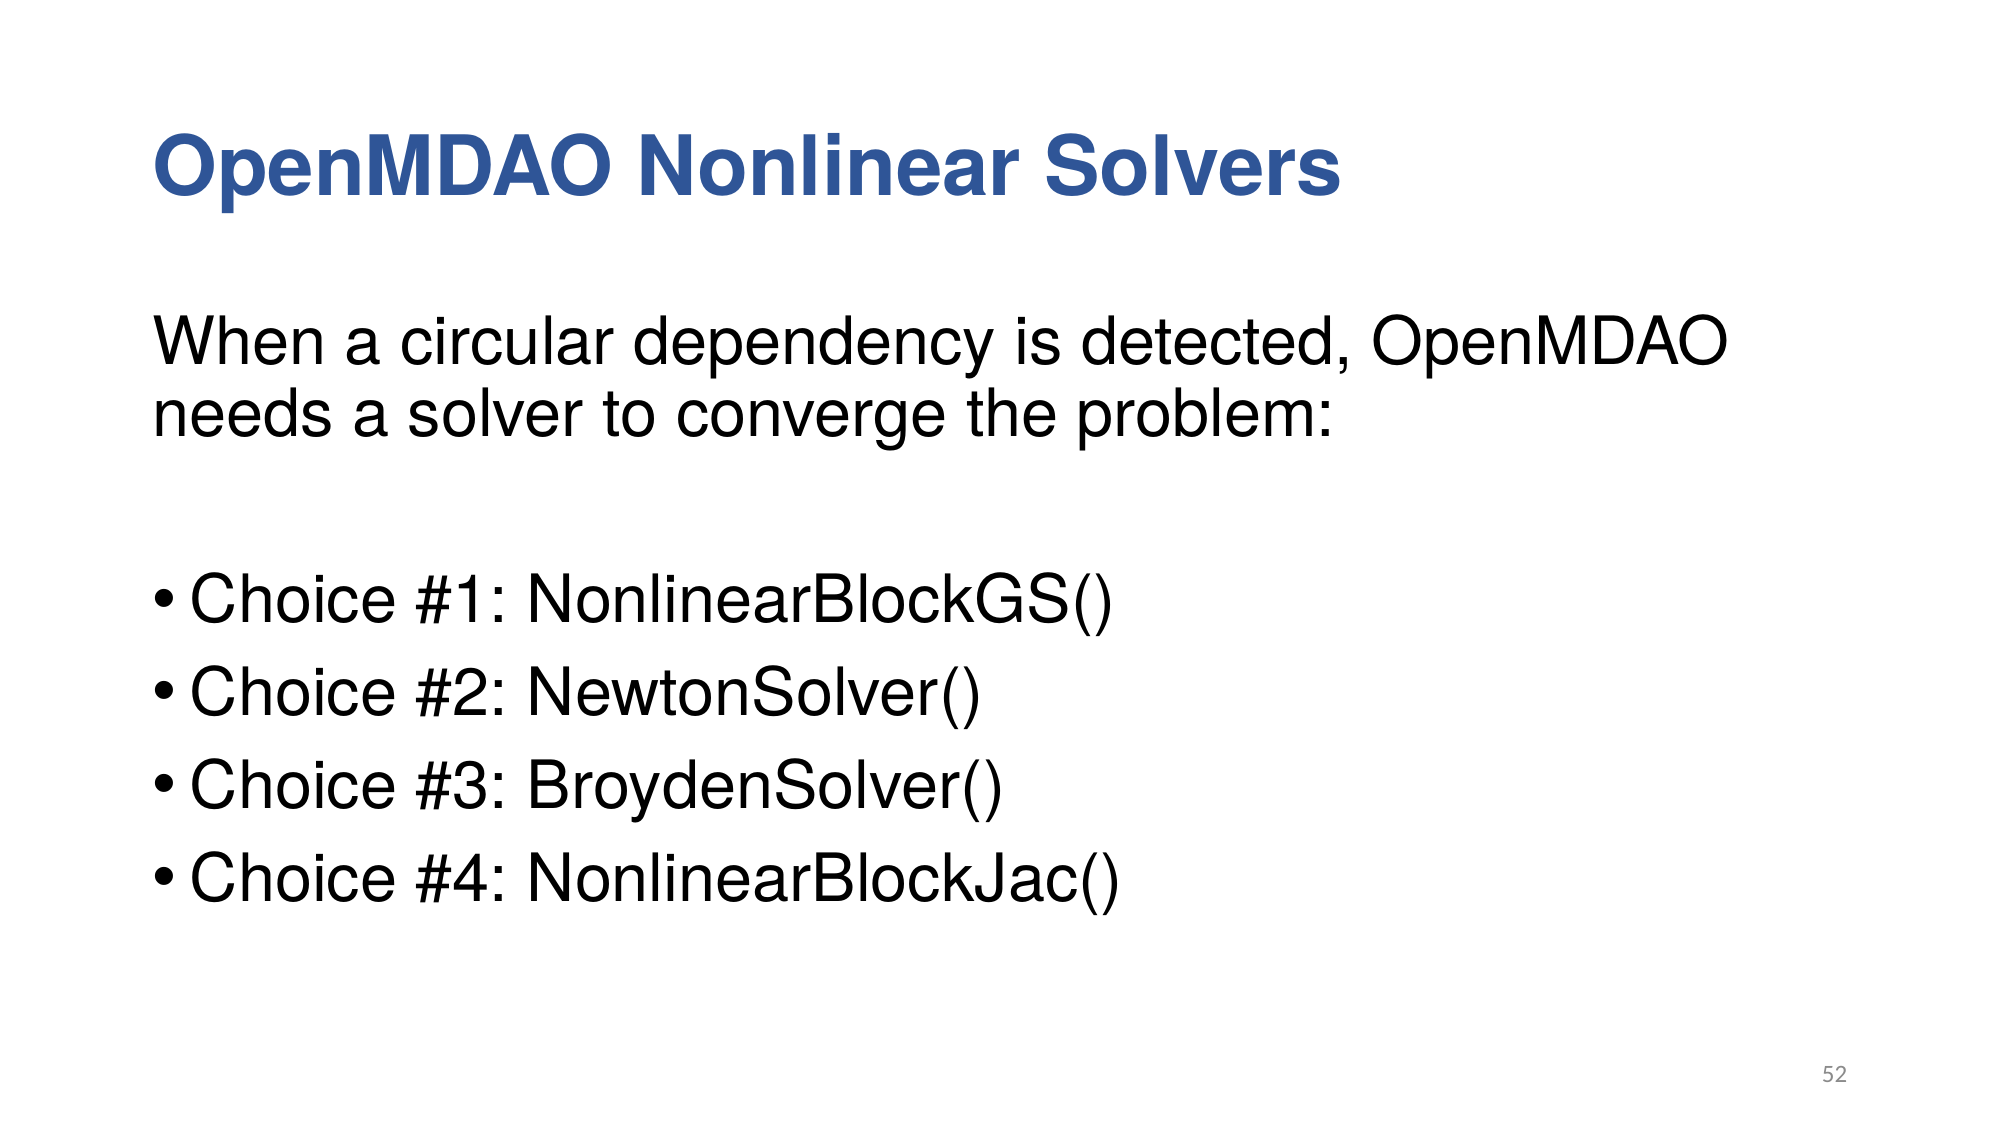

# OpenMDAO Nonlinear Solvers
When a circular dependency is detected, OpenMDAO needs a solver to converge the problem:

Choice #1: NonlinearBlockGS()
Choice #2: NewtonSolver()
Choice #3: BroydenSolver()
Choice #4: NonlinearBlockJac()
52